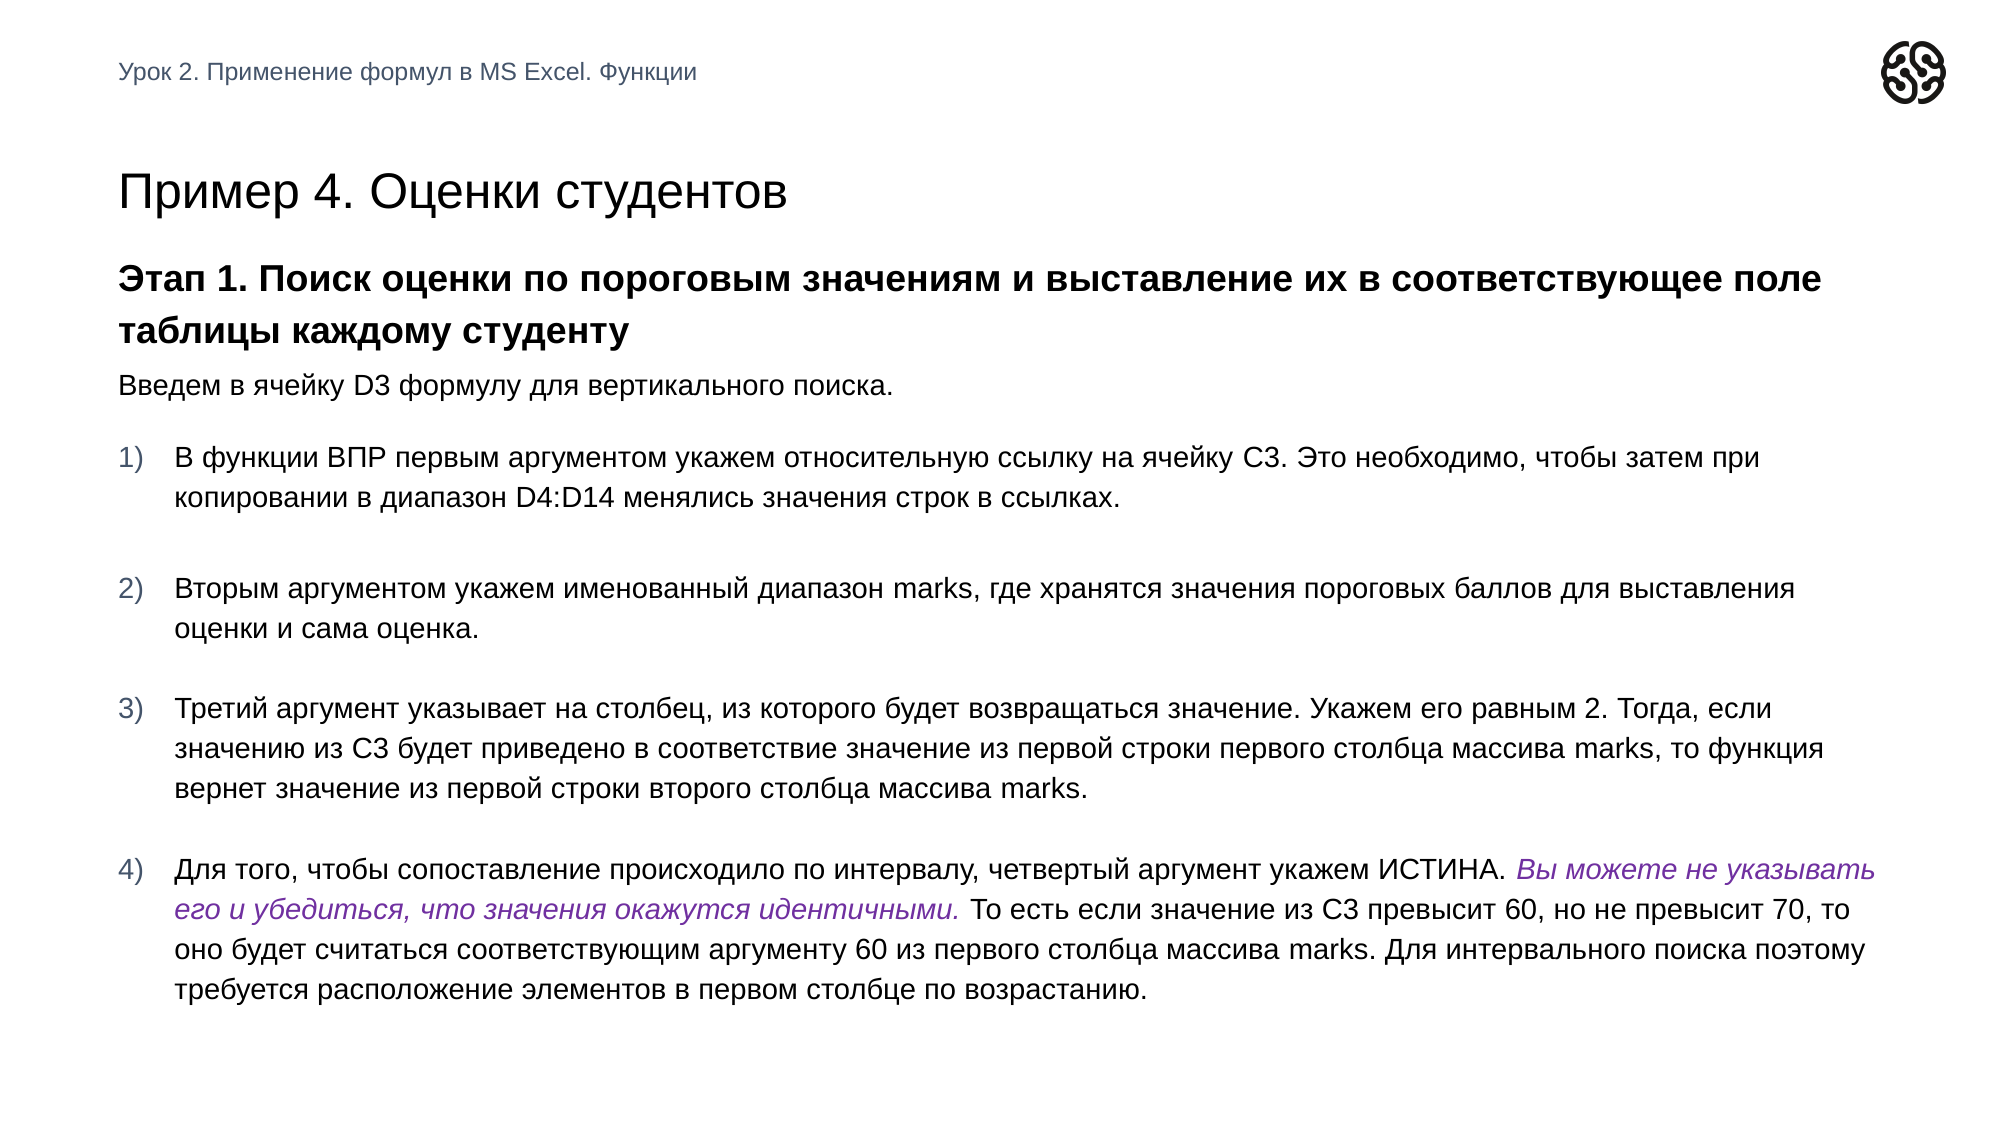

Урок 2. Применение формул в MS Excel. Функции
# Пример 4. Оценки студентов
Этап 1. Поиск оценки по пороговым значениям и выставление их в соответствующее поле таблицы каждому студенту
Введем в ячейку D3 формулу для вертикального поиска.
В функции ВПР первым аргументом укажем относительную ссылку на ячейку C3. Это необходимо, чтобы затем при копировании в диапазон D4:D14 менялись значения строк в ссылках.

Вторым аргументом укажем именованный диапазон marks, где хранятся значения пороговых баллов для выставления оценки и сама оценка.

Третий аргумент указывает на столбец, из которого будет возвращаться значение. Укажем его равным 2. Тогда, если значению из C3 будет приведено в соответствие значение из первой строки первого столбца массива marks, то функция вернет значение из первой строки второго столбца массива marks.

Для того, чтобы сопоставление происходило по интервалу, четвертый аргумент укажем ИСТИНА. Вы можете не указывать его и убедиться, что значения окажутся идентичными. То есть если значение из С3 превысит 60, но не превысит 70, то оно будет считаться соответствующим аргументу 60 из первого столбца массива marks. Для интервального поиска поэтому требуется расположение элементов в первом столбце по возрастанию.